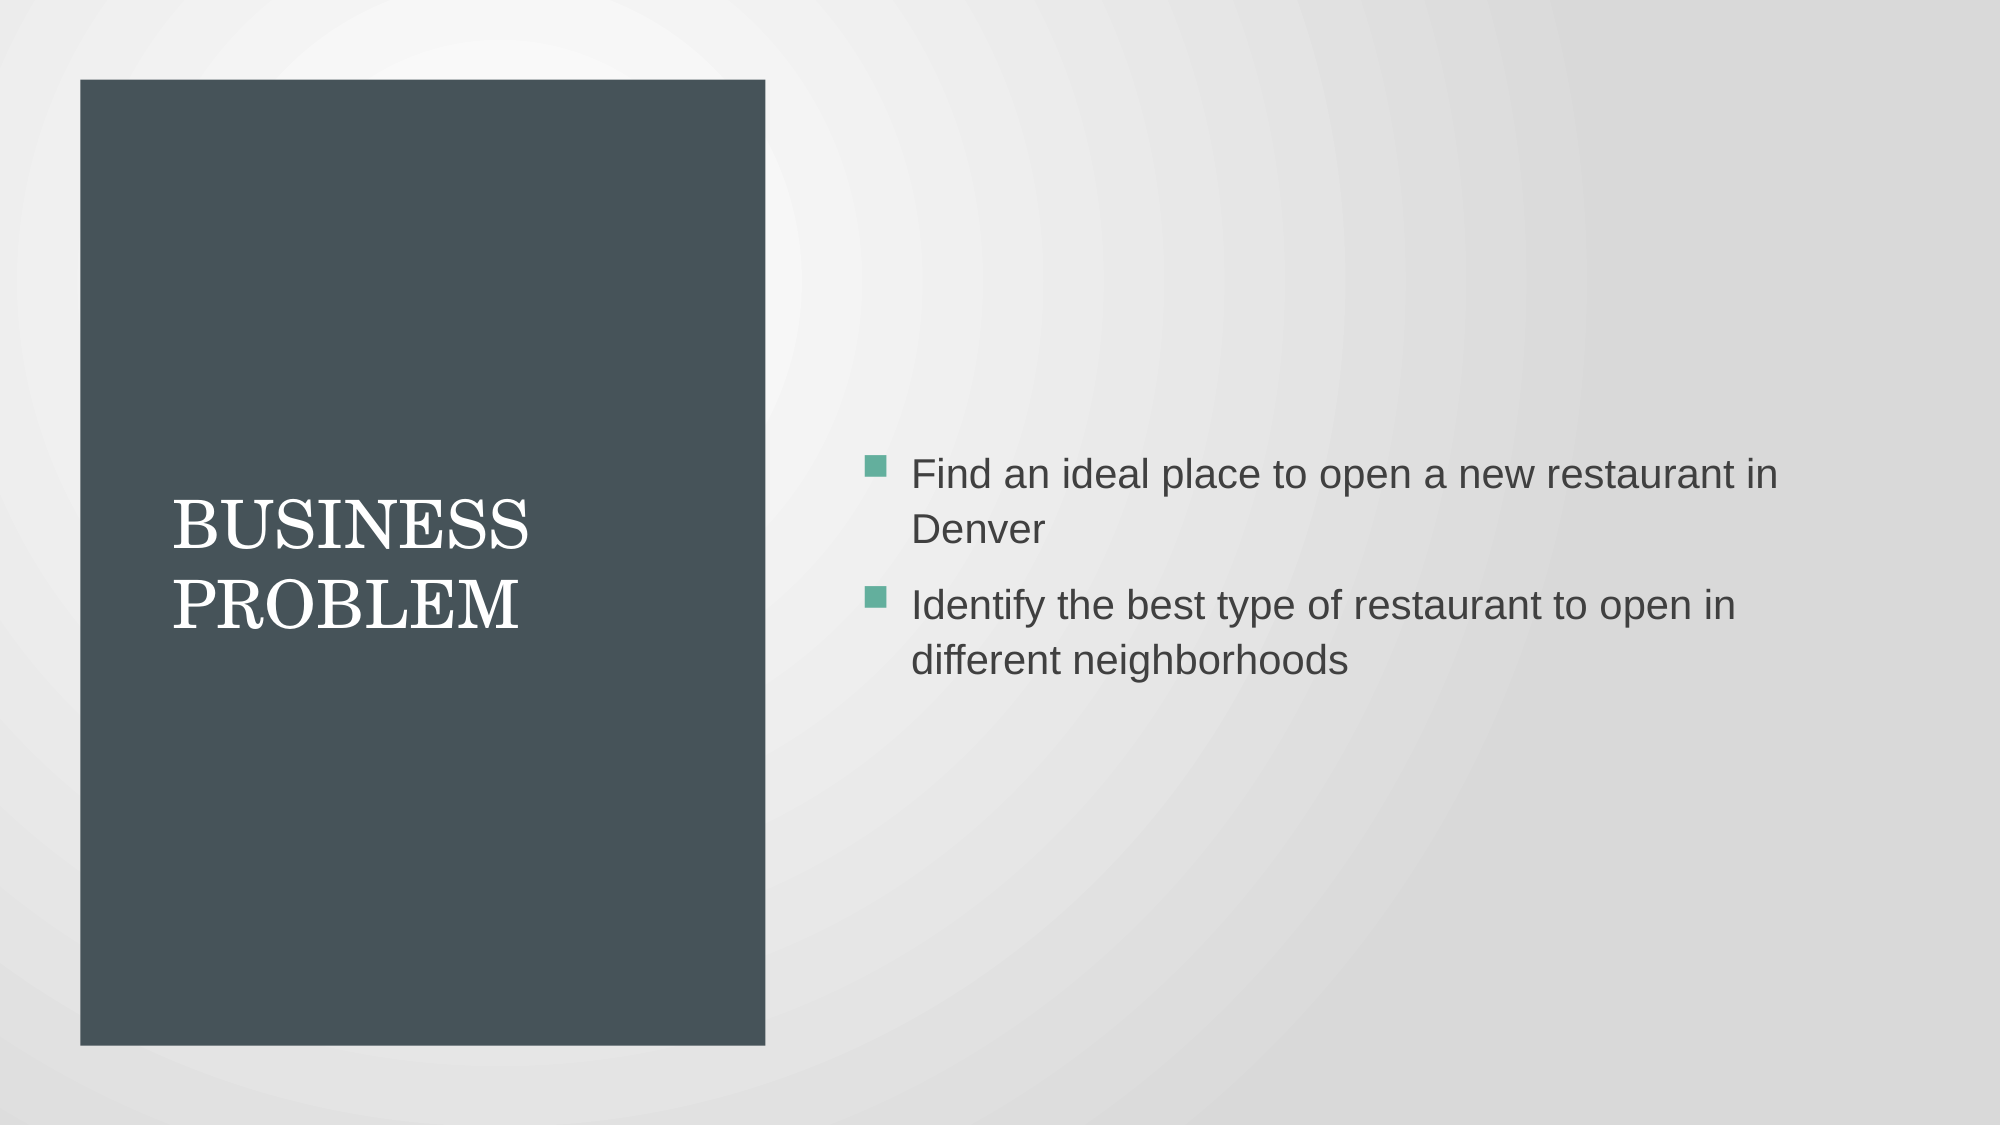

# business problem
Find an ideal place to open a new restaurant in Denver
Identify the best type of restaurant to open in different neighborhoods